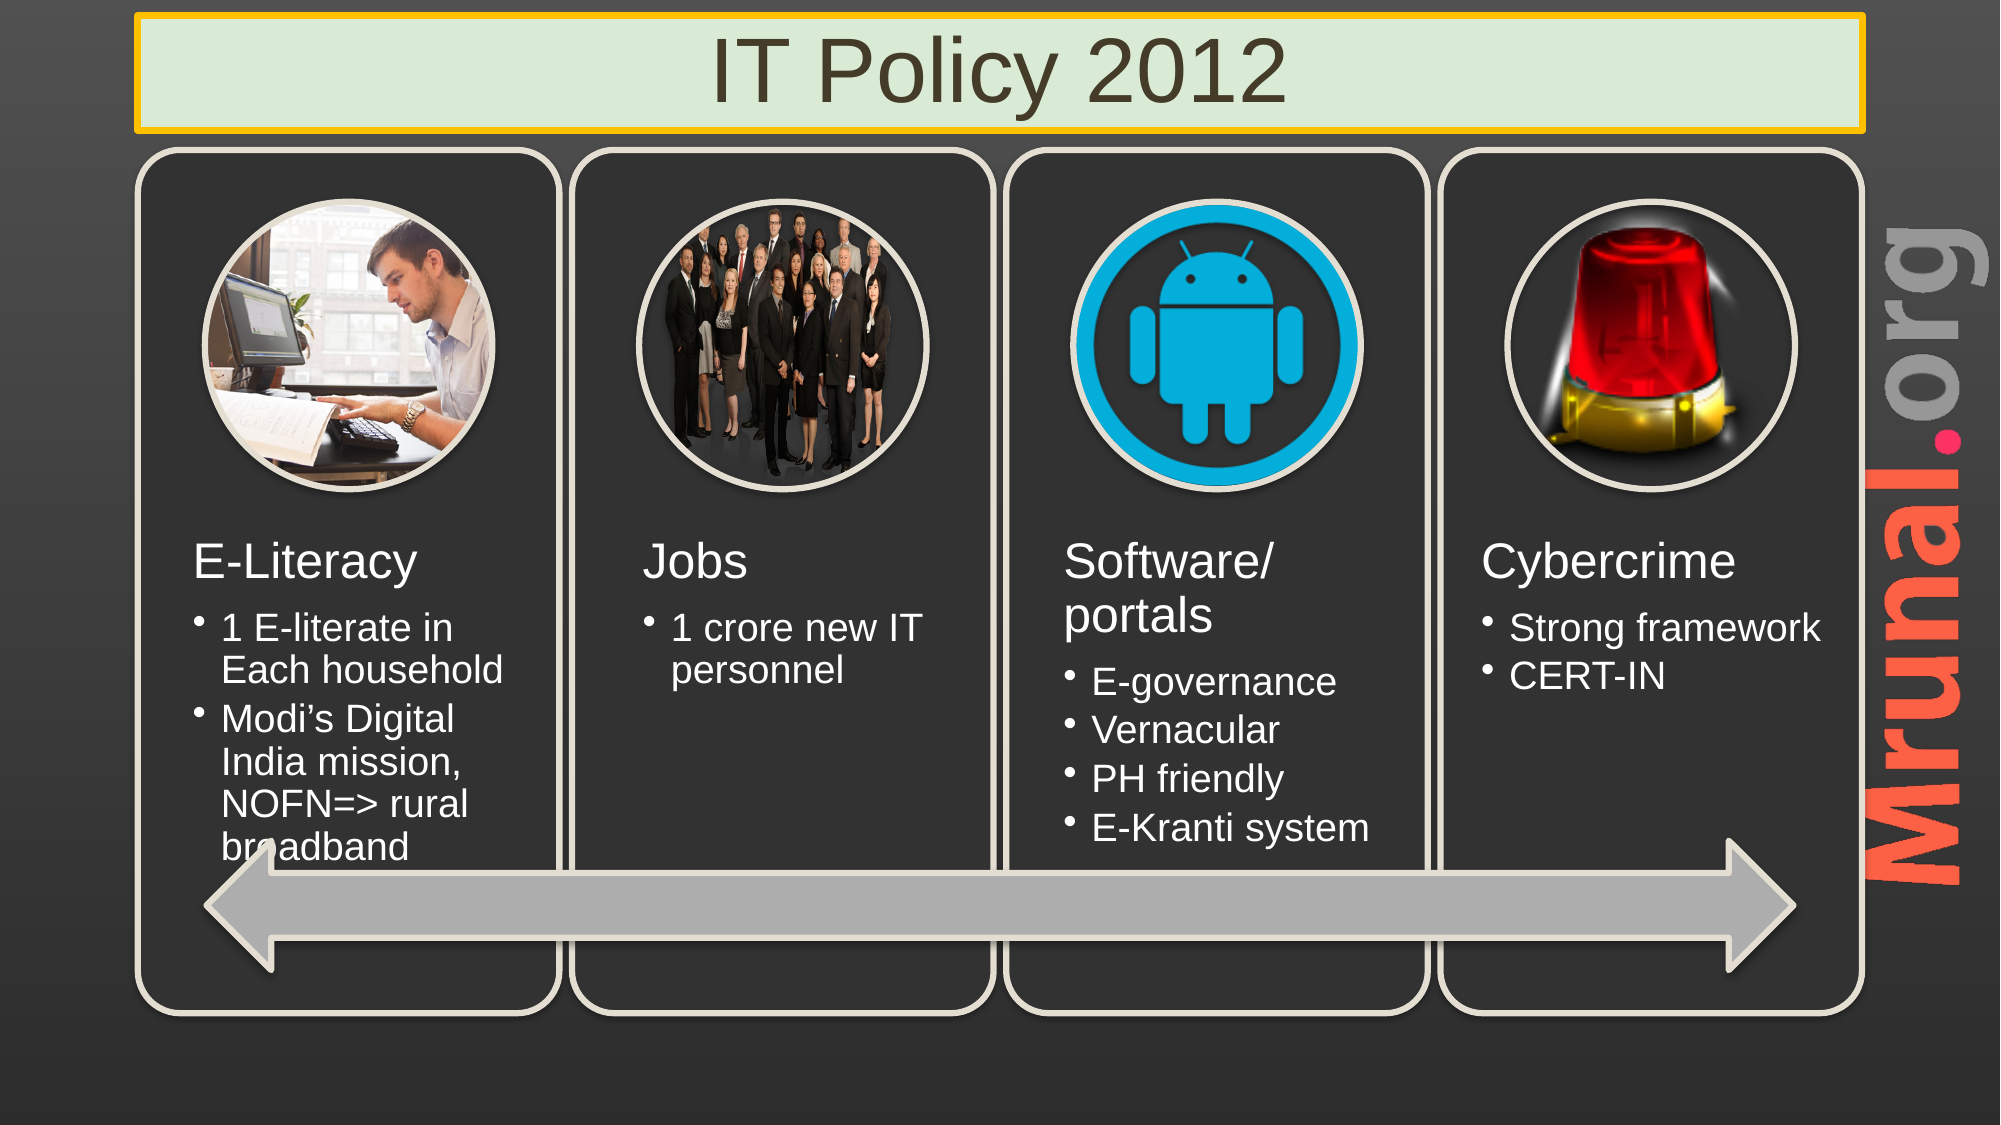

# IT Policy 2012
E-Literacy
1 E-literate in Each household
Modi’s Digital India mission, NOFN=> rural broadband
Jobs
1 crore new IT personnel
Software/portals
E-governance
Vernacular
PH friendly
E-Kranti system
Cybercrime
Strong framework
CERT-IN